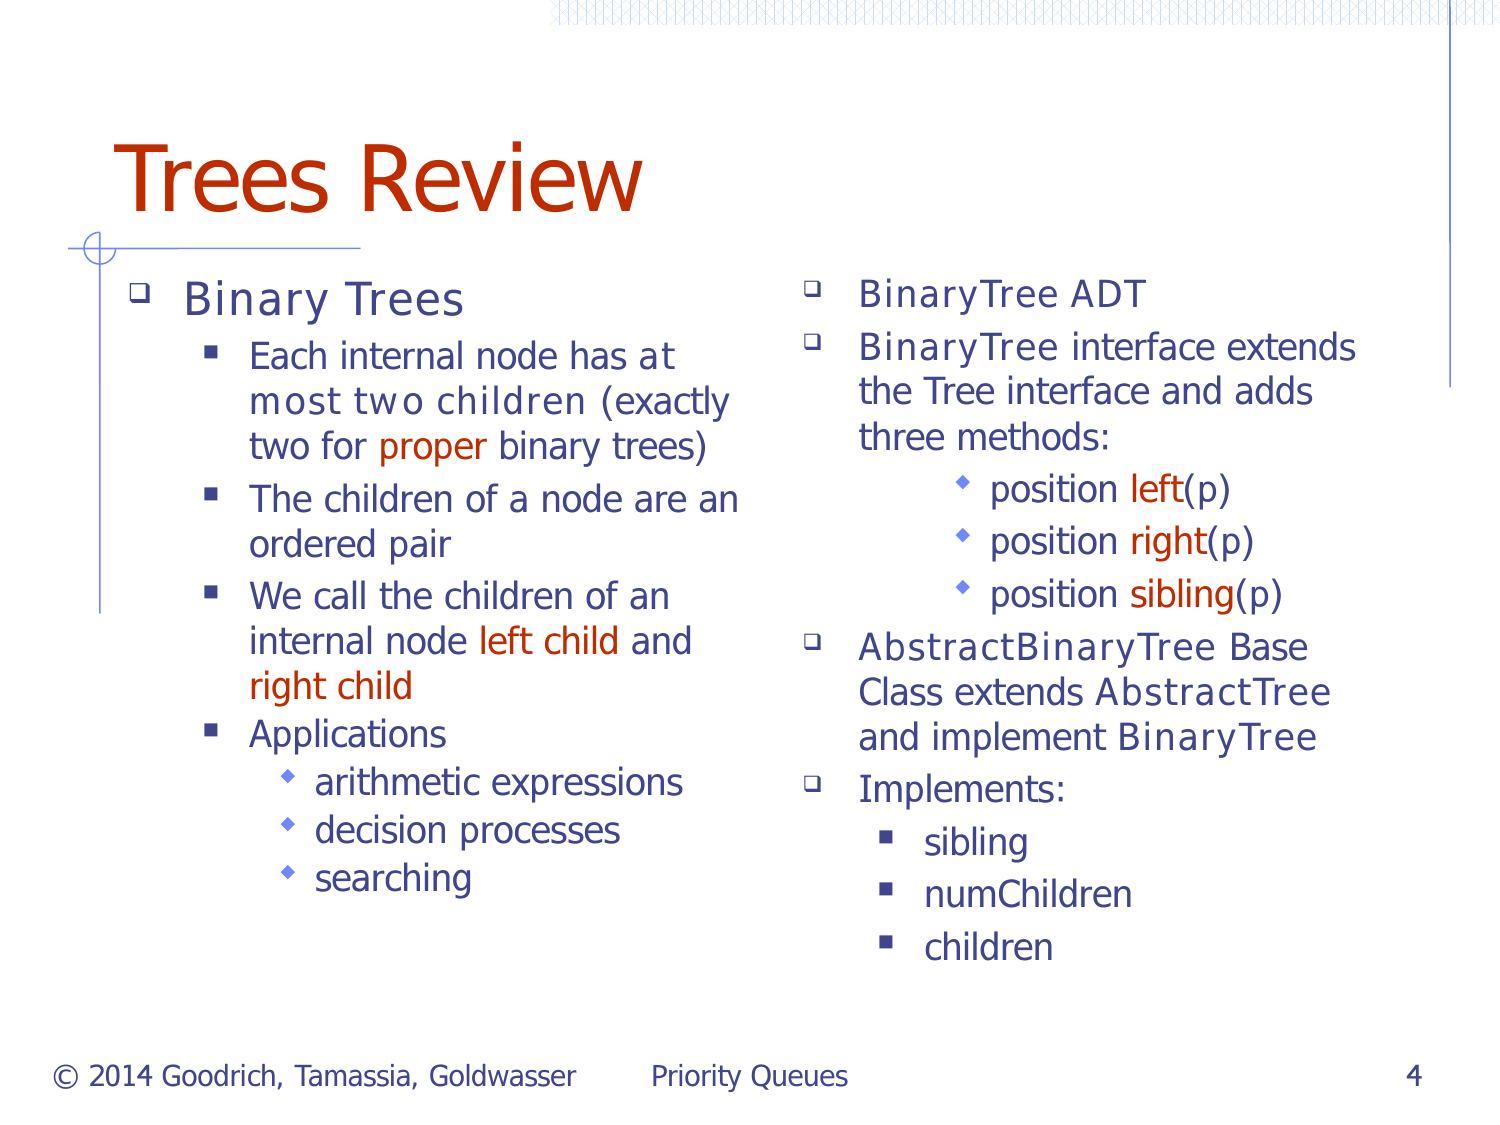

# Trees Review
Binary Trees
Each internal node has at most two children (exactly two for proper binary trees)
The children of a node are an ordered pair
We call the children of an internal node left child and right child
Applications
arithmetic expressions
decision processes
searching

BinaryTree ADT
BinaryTree interface extends the Tree interface and adds three methods:
position left(p)
position right(p)
position sibling(p)
AbstractBinaryTree Base Class extends AbstractTree and implement BinaryTree
Implements:
sibling
numChildren
children

© 2014 Goodrich, Tamassia, Goldwasser
Priority Queues
4